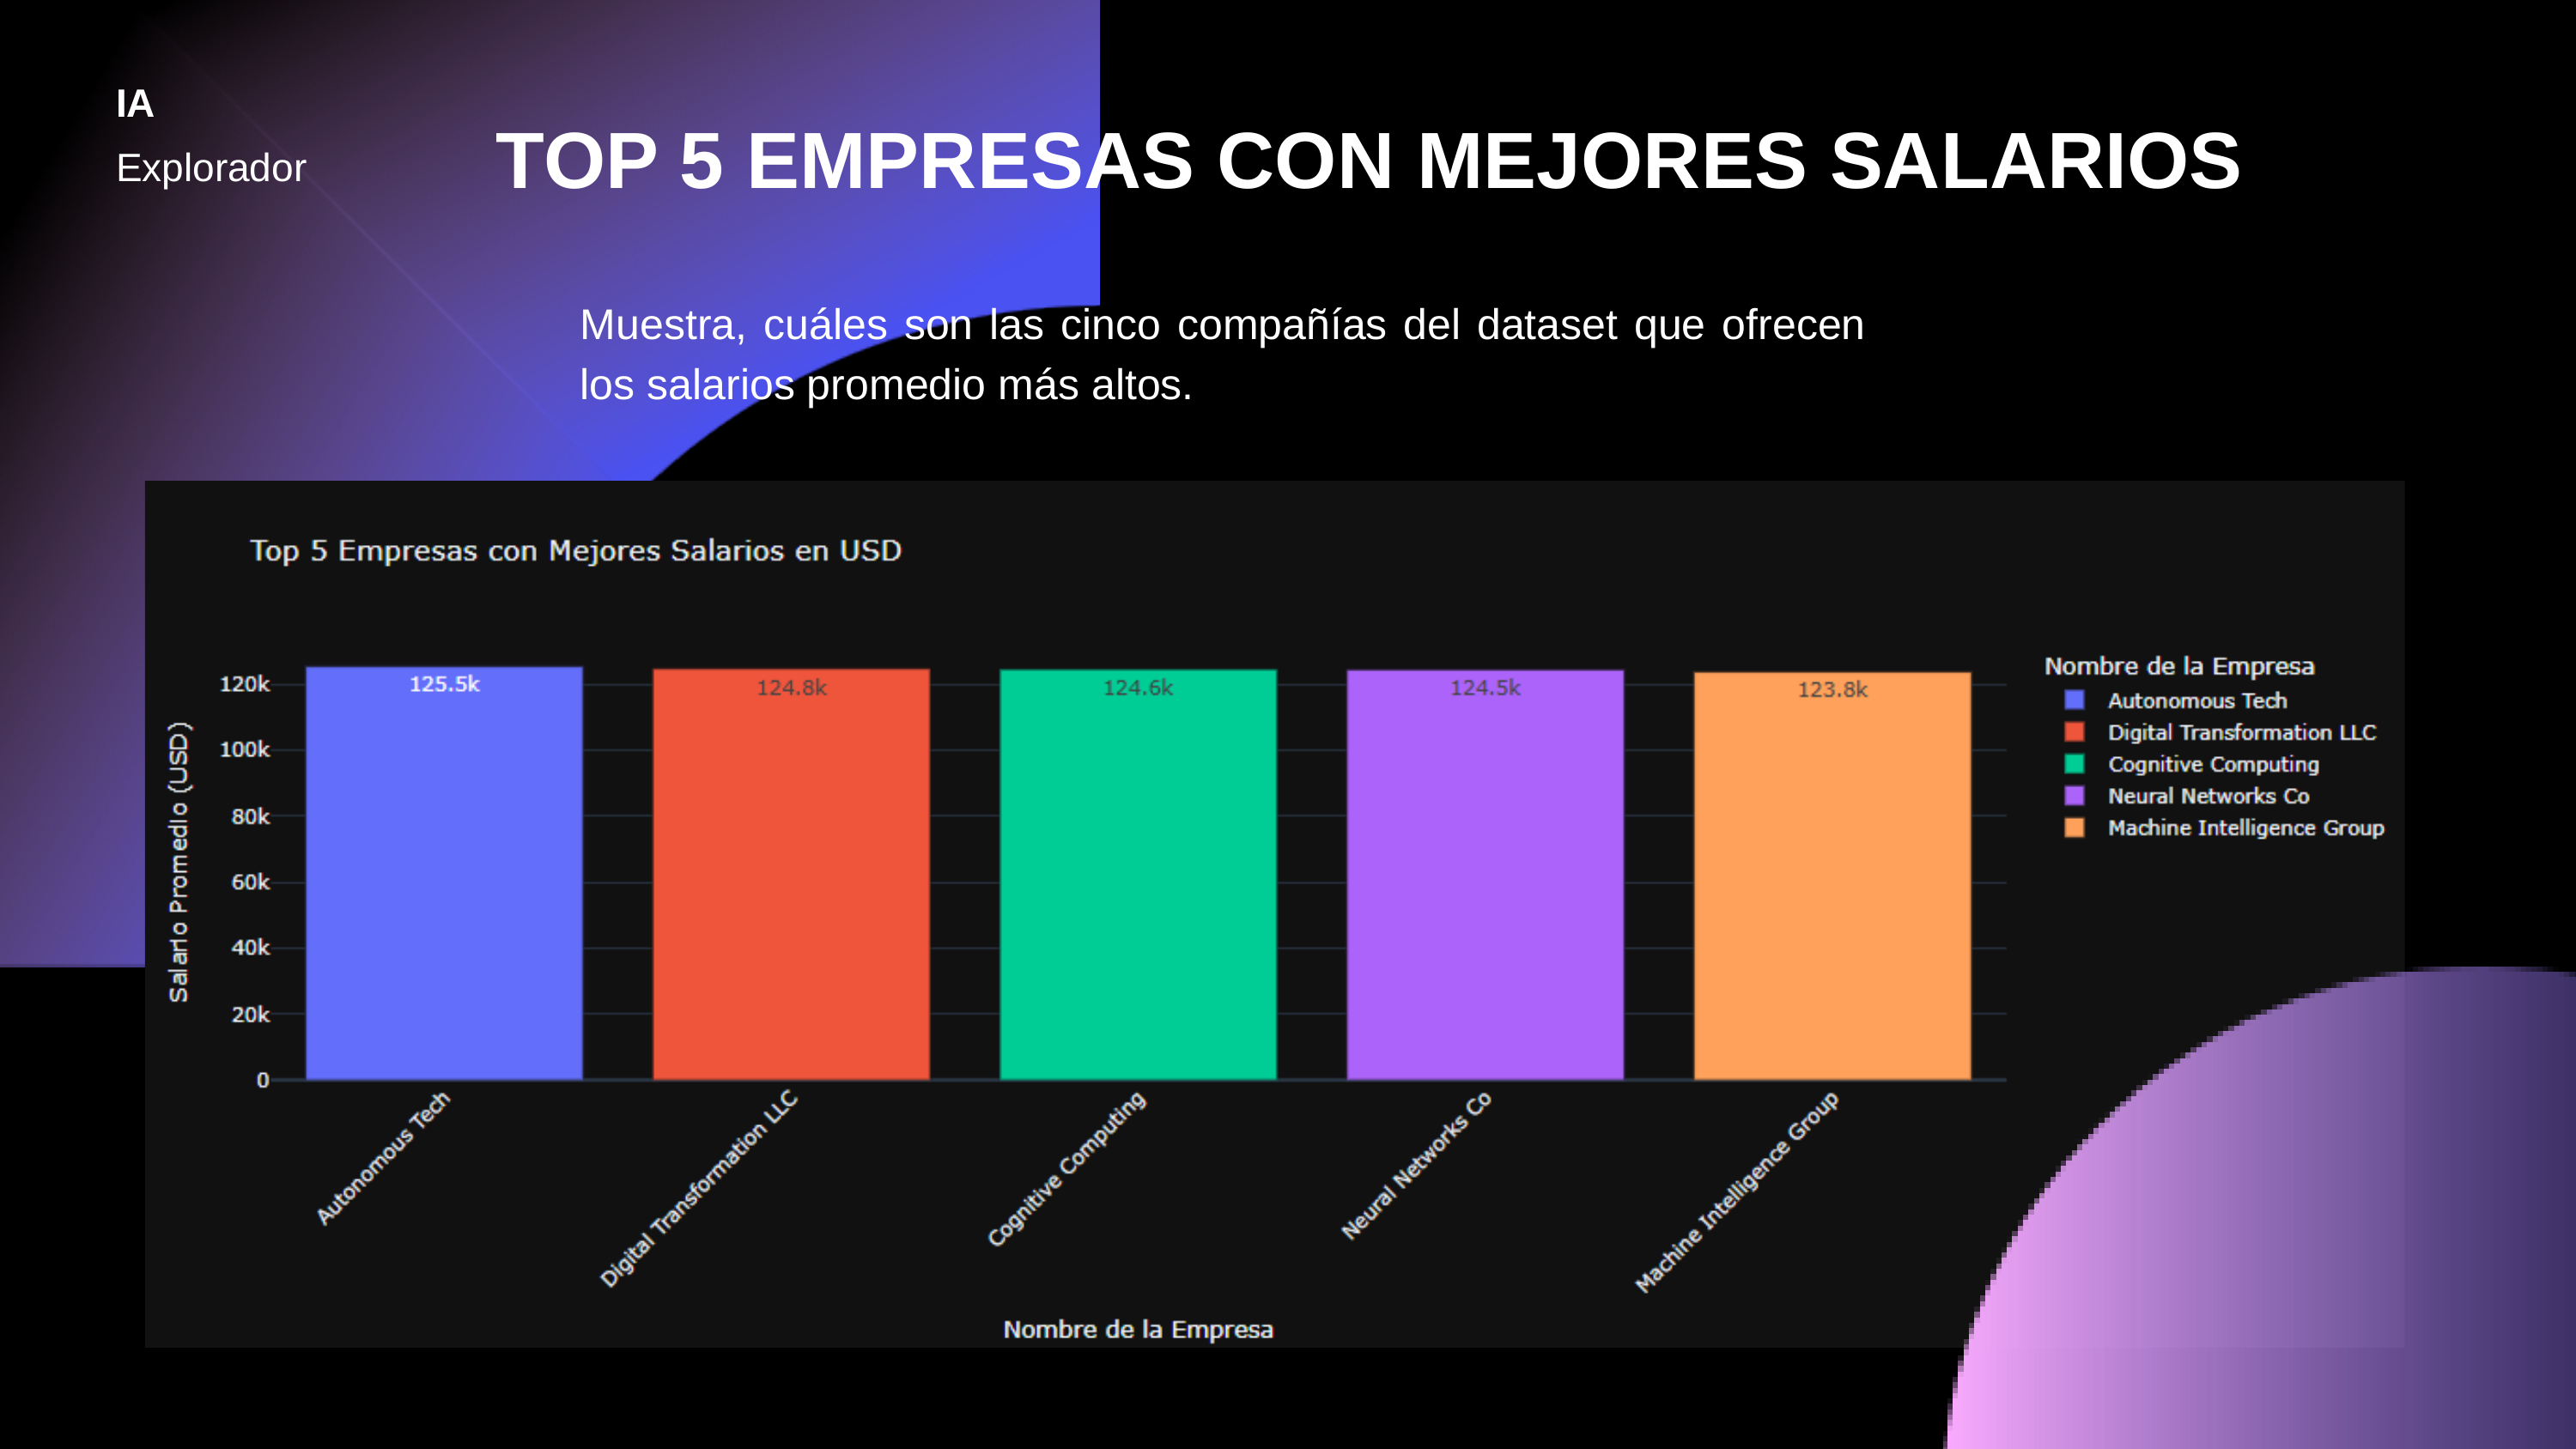

IA
Explorador
TOP 5 EMPRESAS CON MEJORES SALARIOS

Muestra, cuáles son las cinco compañías del dataset que ofrecen los salarios promedio más altos.